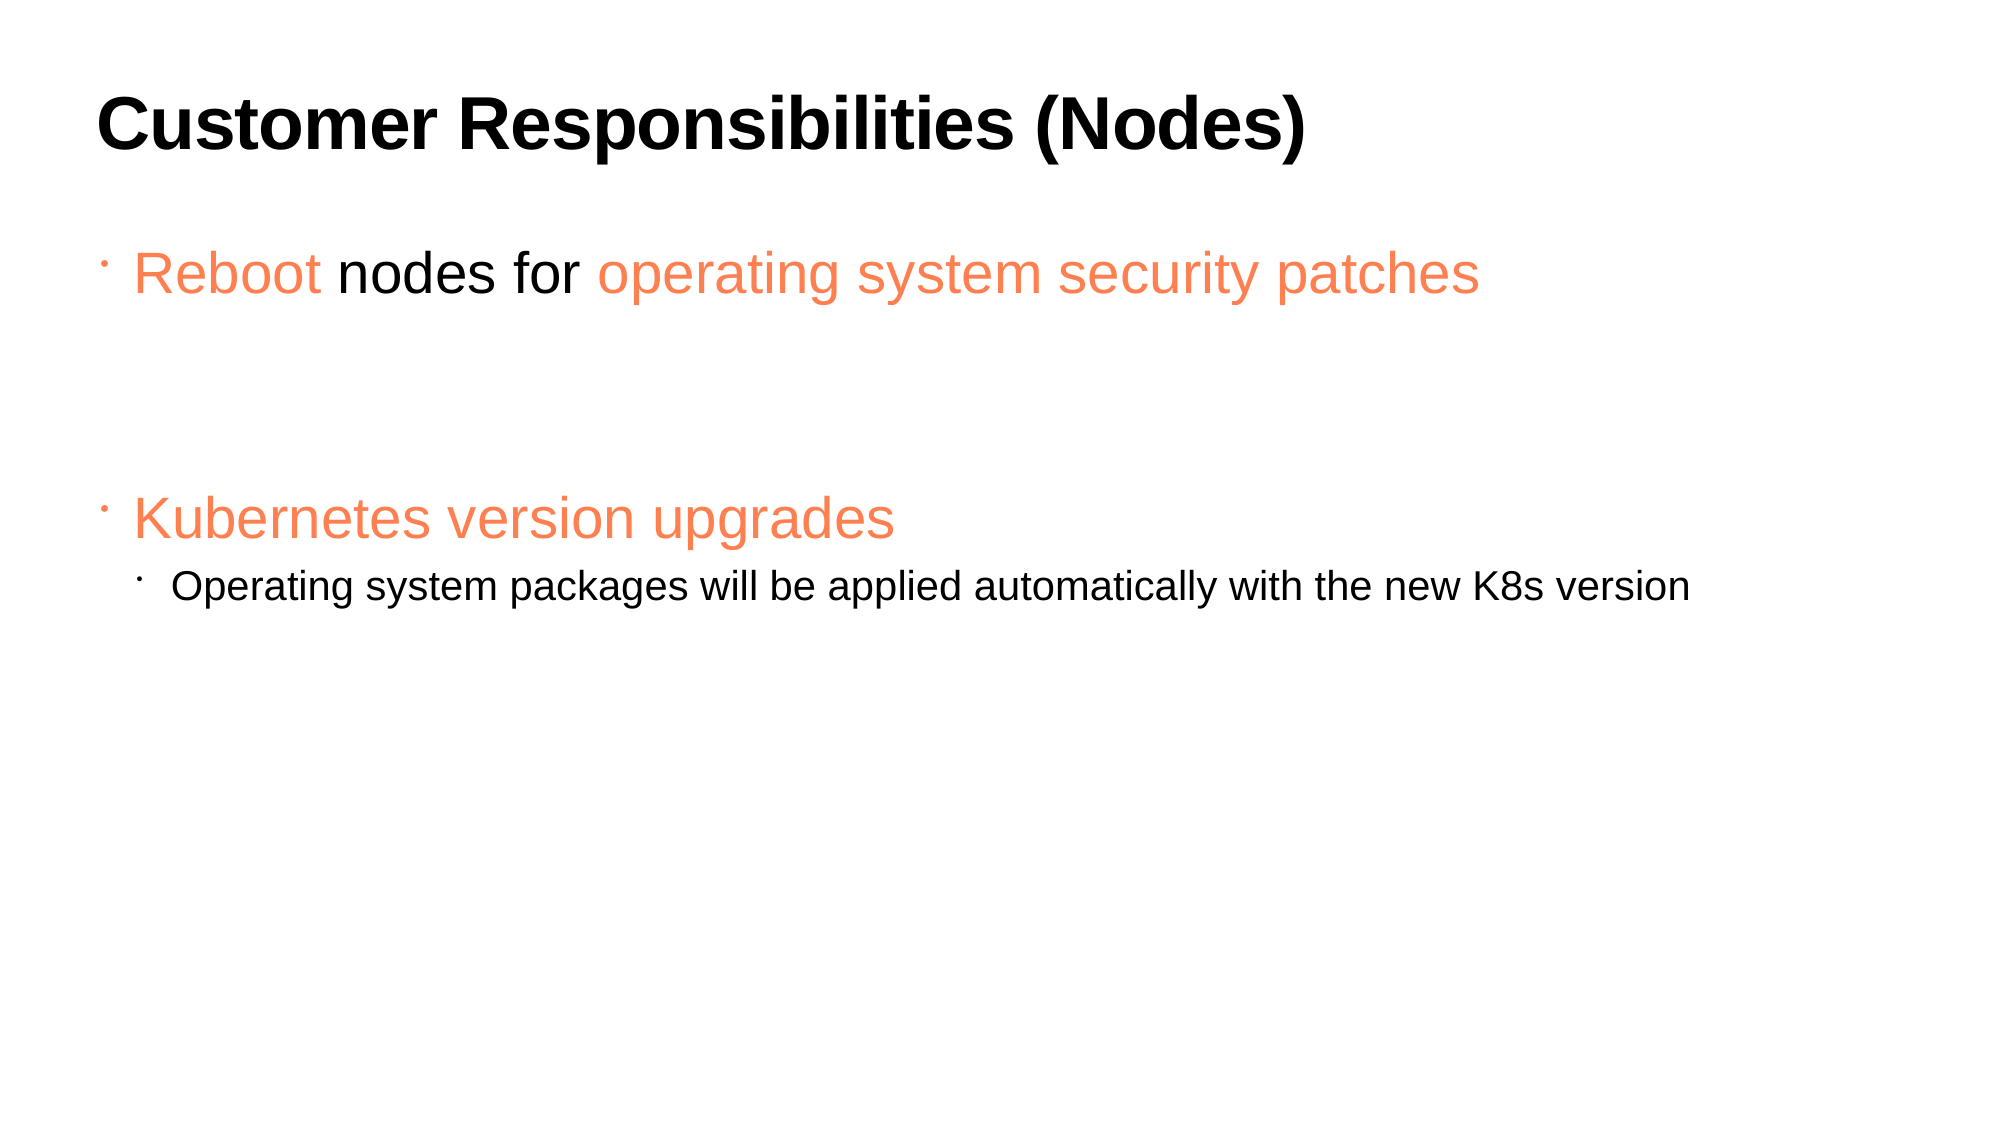

# Customer Responsibilities (Nodes)
Reboot nodes for operating system security patches

Kubernetes version upgrades
Operating system packages will be applied automatically with the new K8s version